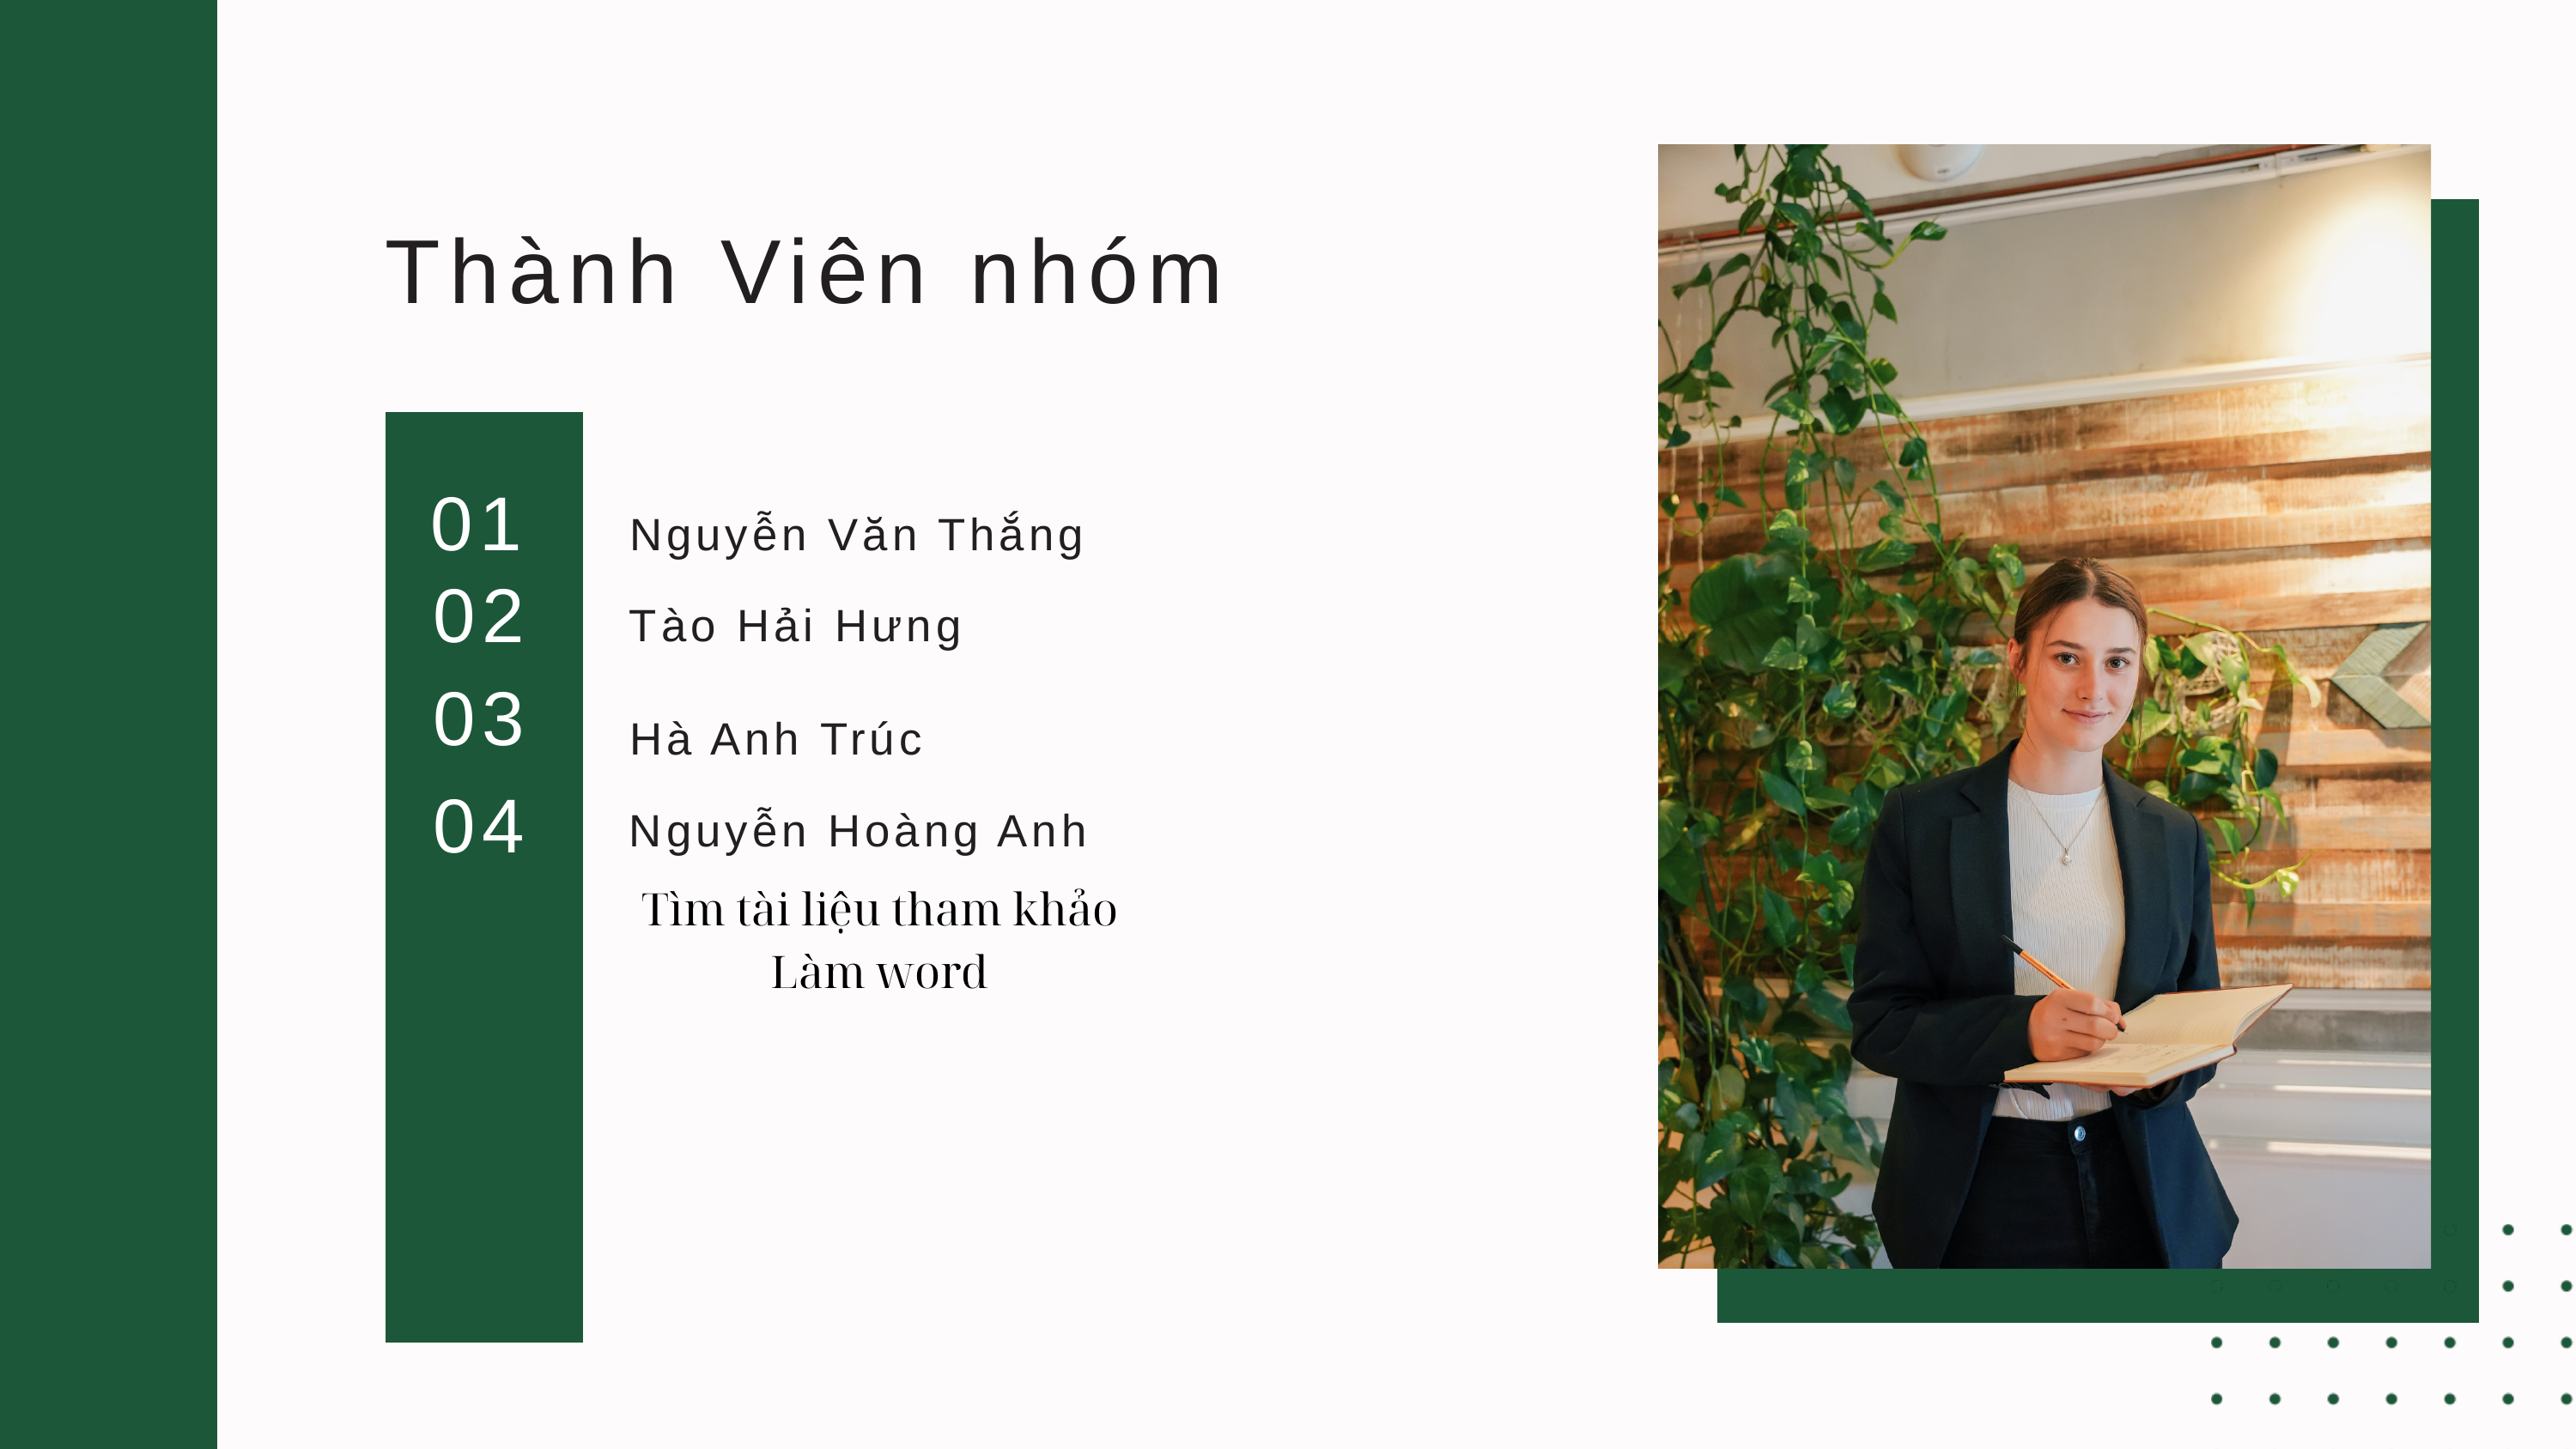

Thành Viên nhóm

01
Nguyễn Văn Thắng
02
Tào Hải Hưng
03
Hà Anh Trúc
04
Nguyễn Hoàng Anh
Tìm tài liệu tham khảo
Làm word